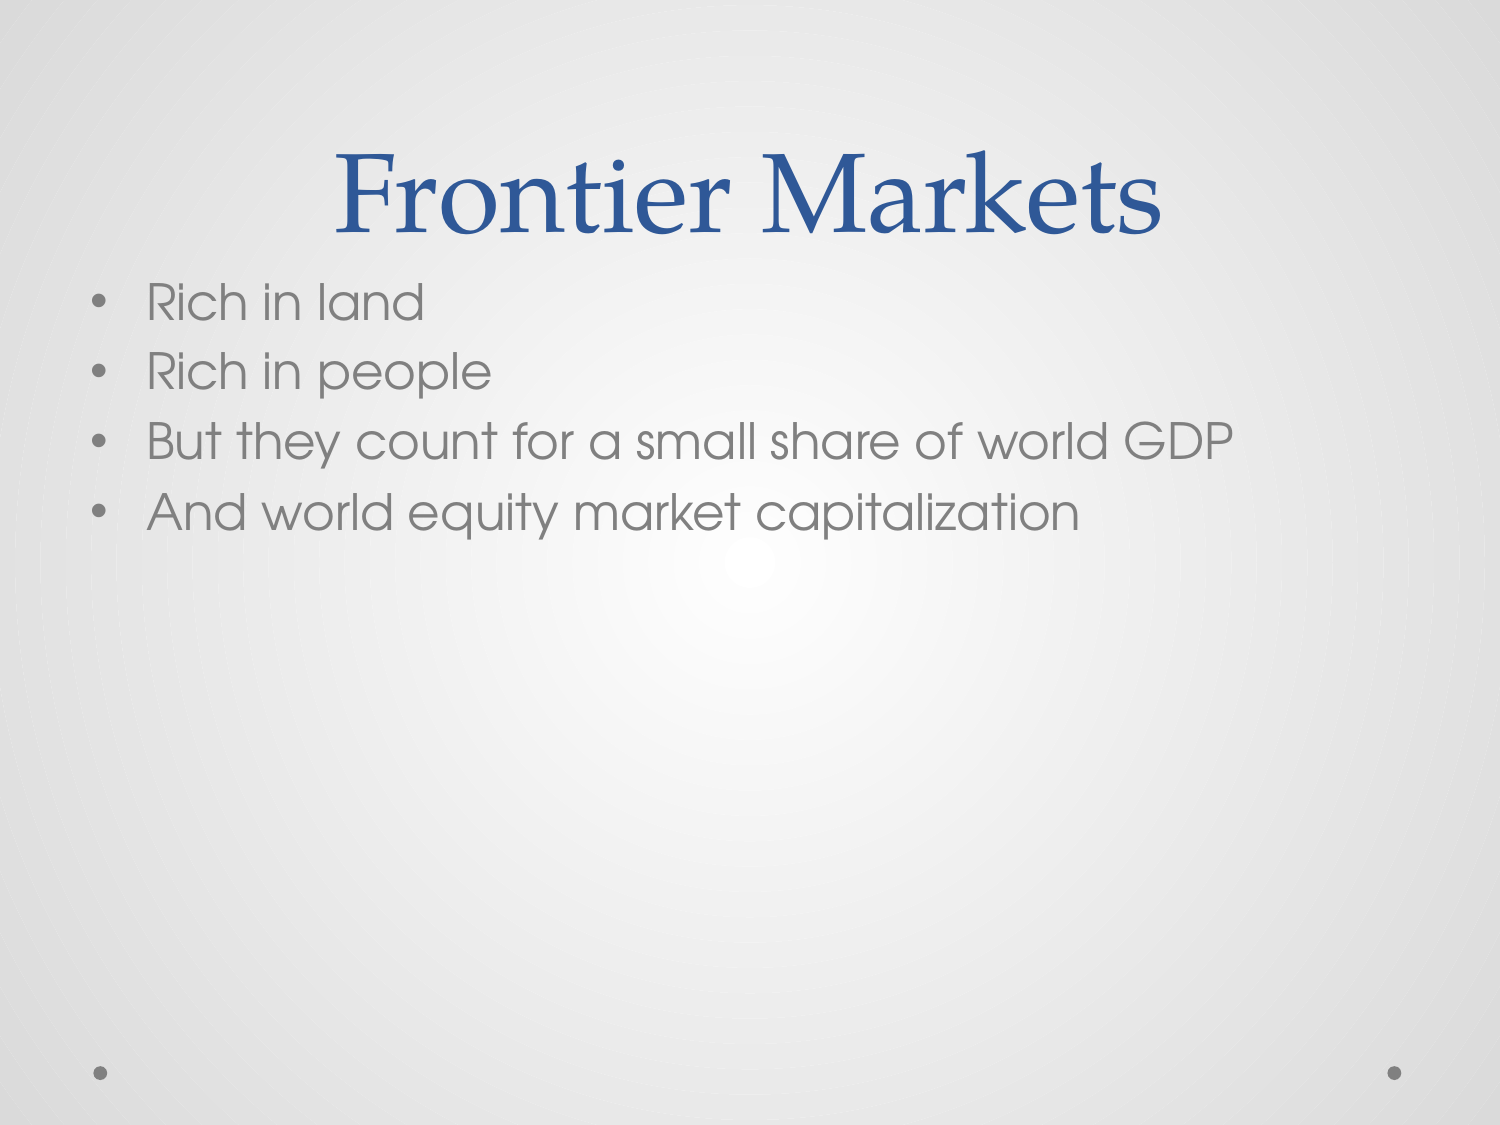

# Frontier Markets
Rich in land
Rich in people
But they count for a small share of world GDP
And world equity market capitalization